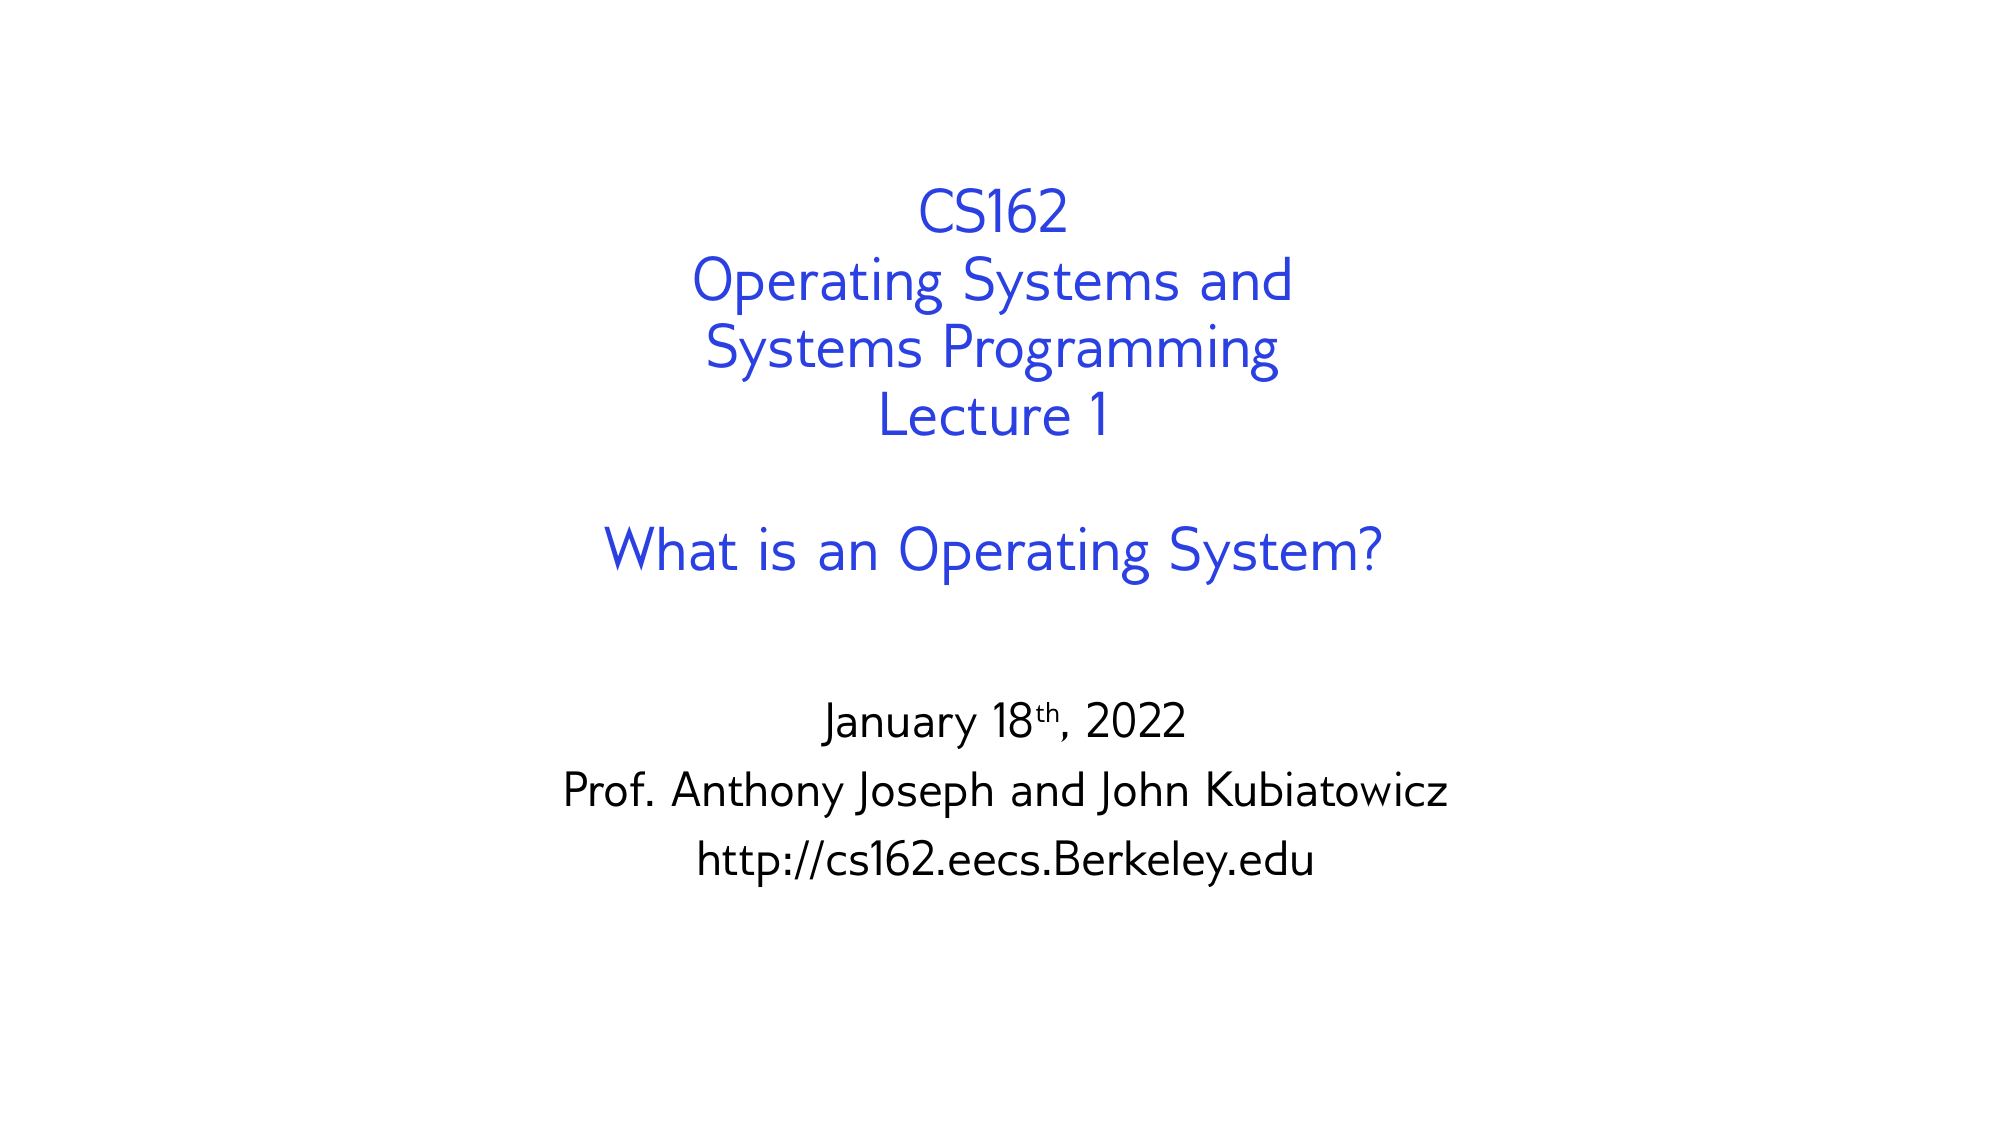

# CS162 Operating Systems and Systems Programming Lecture 1 What is an Operating System?
January 18th, 2022
Prof. Anthony Joseph and John Kubiatowicz
http://cs162.eecs.Berkeley.edu